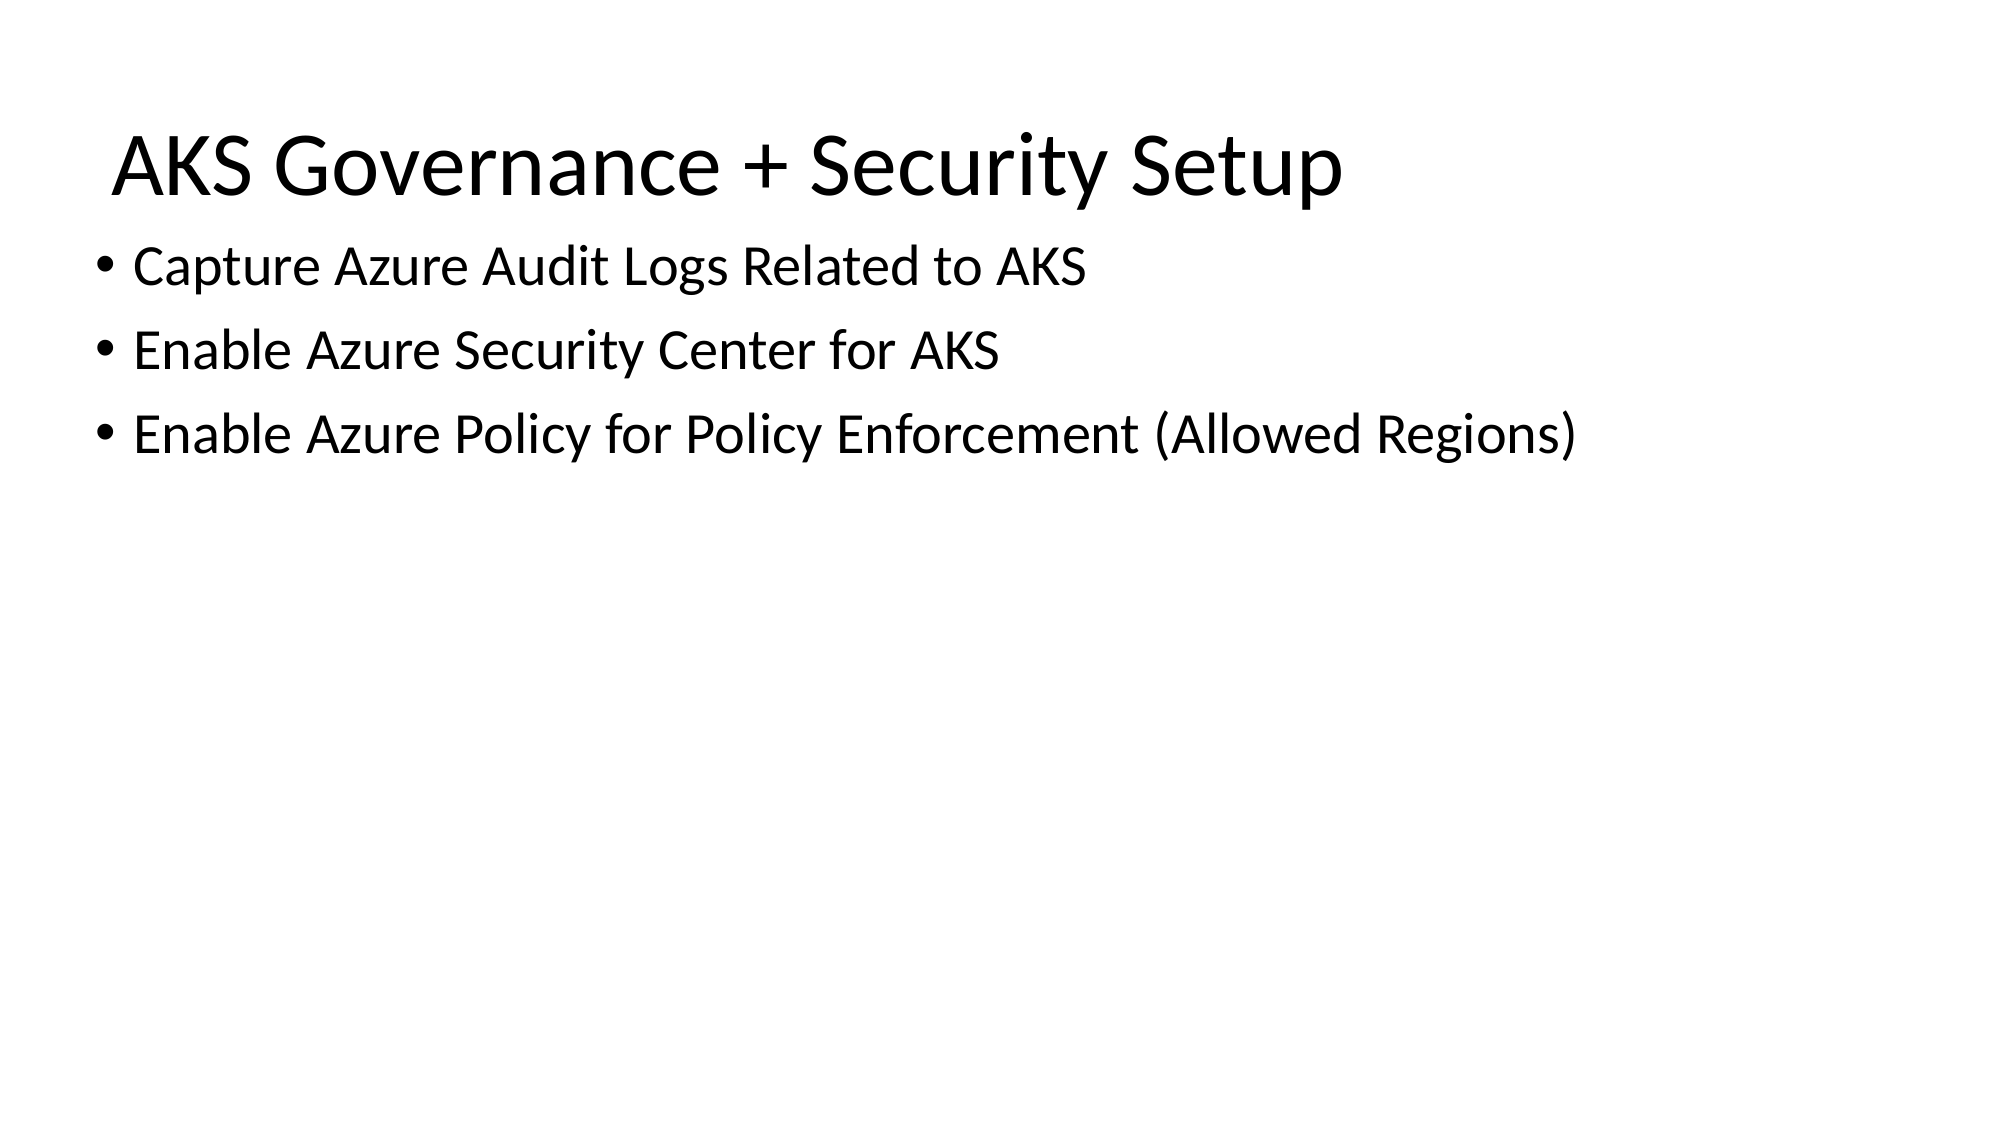

# AKS Governance + Security Setup
Capture Azure Audit Logs Related to AKS
Enable Azure Security Center for AKS
Enable Azure Policy for Policy Enforcement (Allowed Regions)